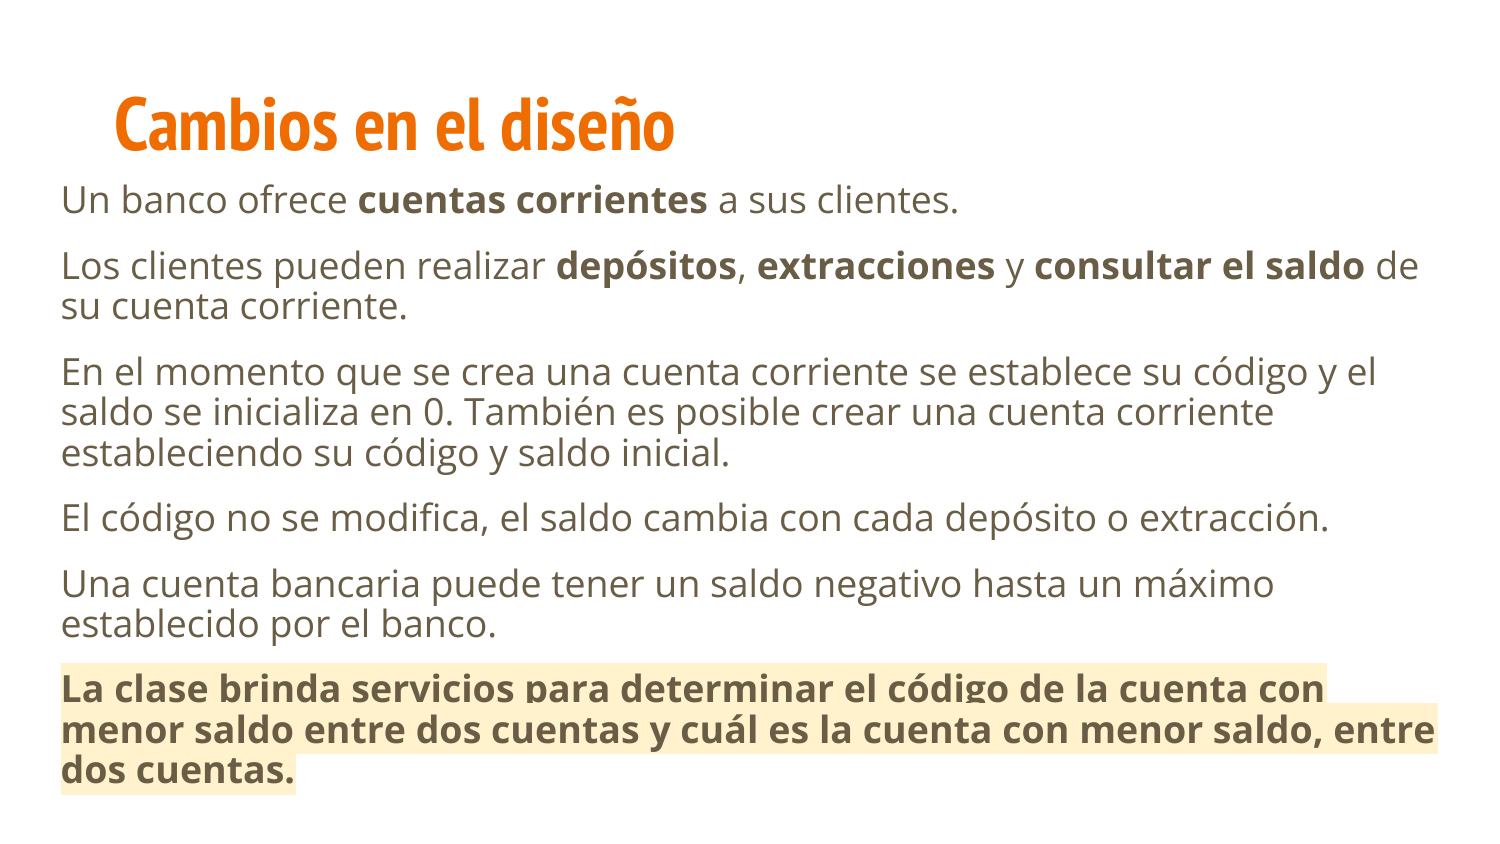

# Cambios en el diseño
Un banco ofrece cuentas corrientes a sus clientes.
Los clientes pueden realizar depósitos, extracciones y consultar el saldo de su cuenta corriente.
En el momento que se crea una cuenta corriente se establece su código y el saldo se inicializa en 0. También es posible crear una cuenta corriente estableciendo su código y saldo inicial.
El código no se modifica, el saldo cambia con cada depósito o extracción.
Una cuenta bancaria puede tener un saldo negativo hasta un máximo establecido por el banco.
La clase brinda servicios para determinar el código de la cuenta con menor saldo entre dos cuentas y cuál es la cuenta con menor saldo, entre dos cuentas.